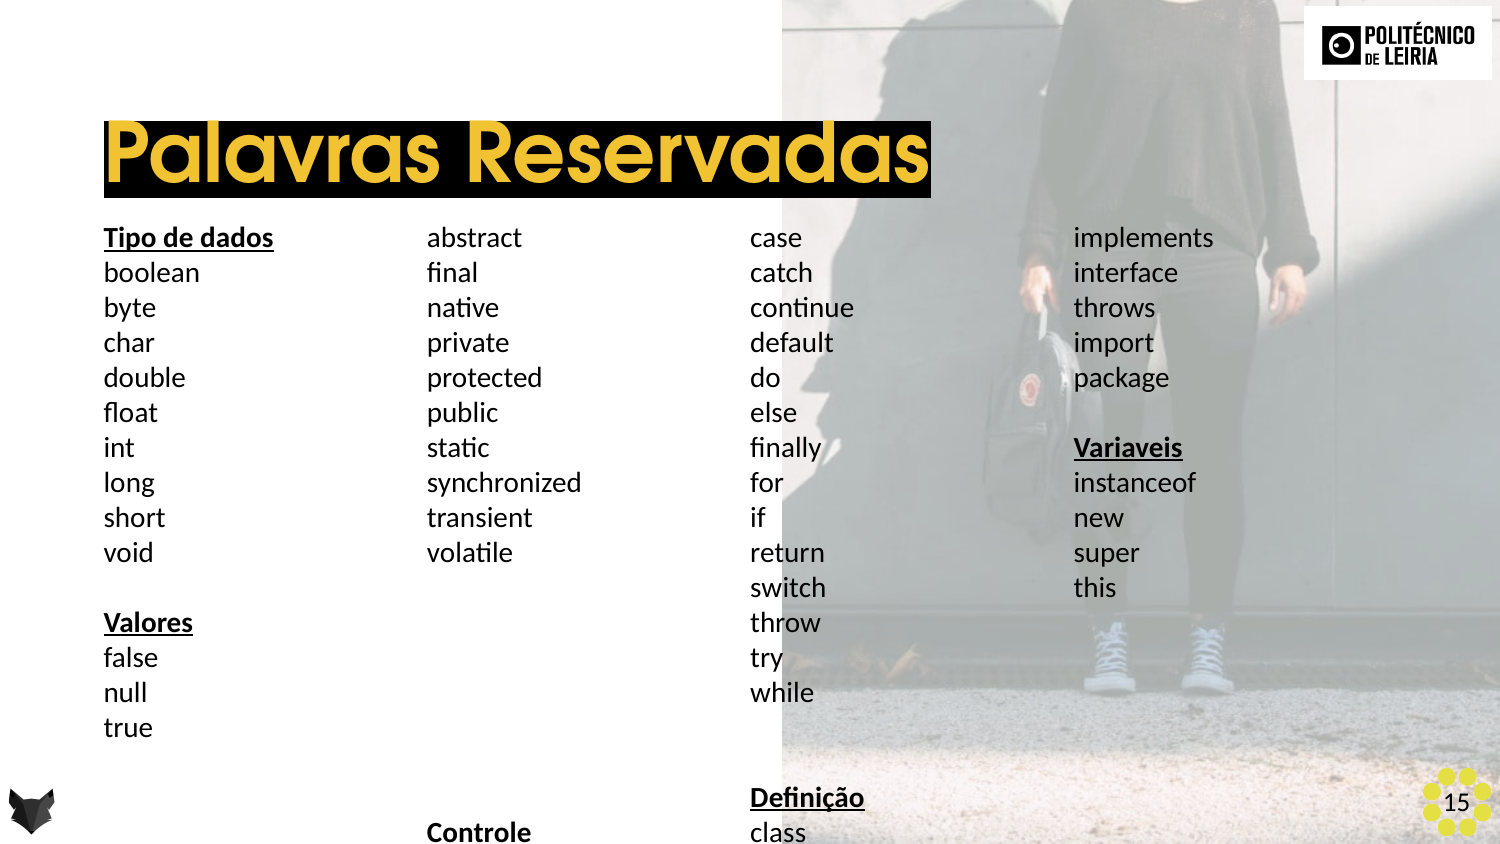

Palavras Reservadas
Tipo de dados
boolean
byte
char
double
float
int
long
short
void

Valores
false
null
true

Modificadores
abstract
final
native
private
protected
public
static
synchronized
transient
volatile

Controle
break
case
catch
continue
default
do
else
finally
for
if
return
switch
throw
try
while

Definição
class
extends
implements
interface
throws
import
package

Variaveis
instanceof
new
super
this
15